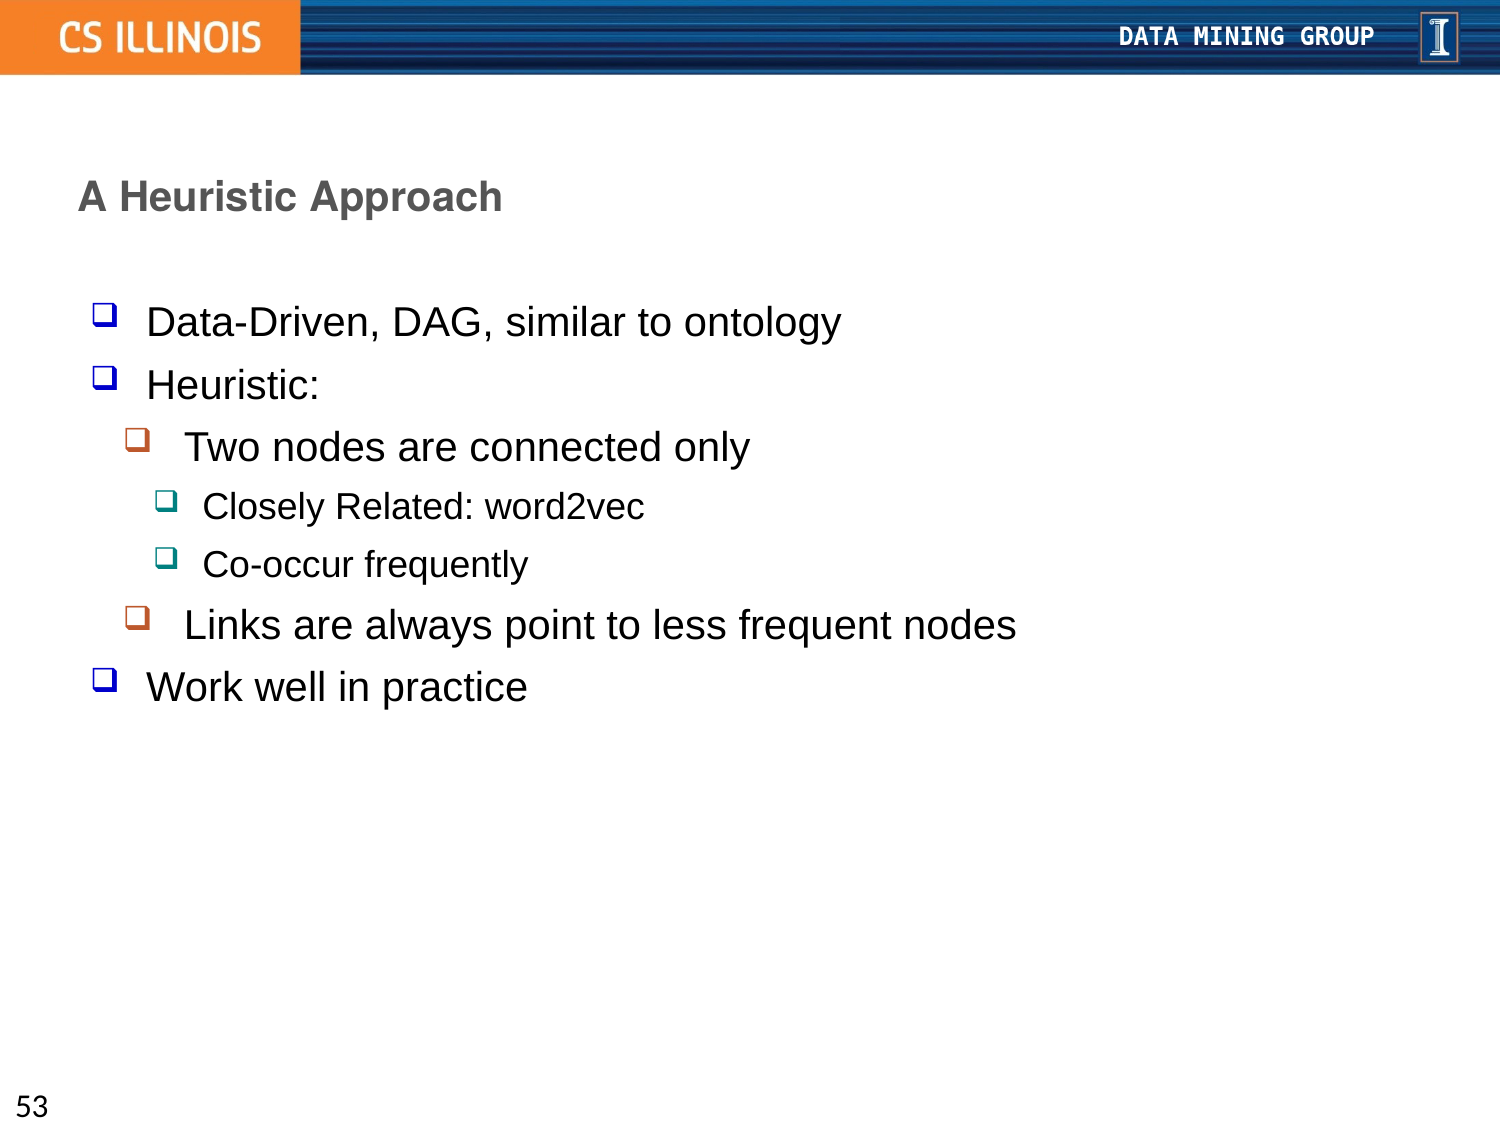

A Heuristic Approach
Data-Driven, DAG, similar to ontology
Heuristic:
Two nodes are connected only
Closely Related: word2vec
Co-occur frequently
Links are always point to less frequent nodes
Work well in practice